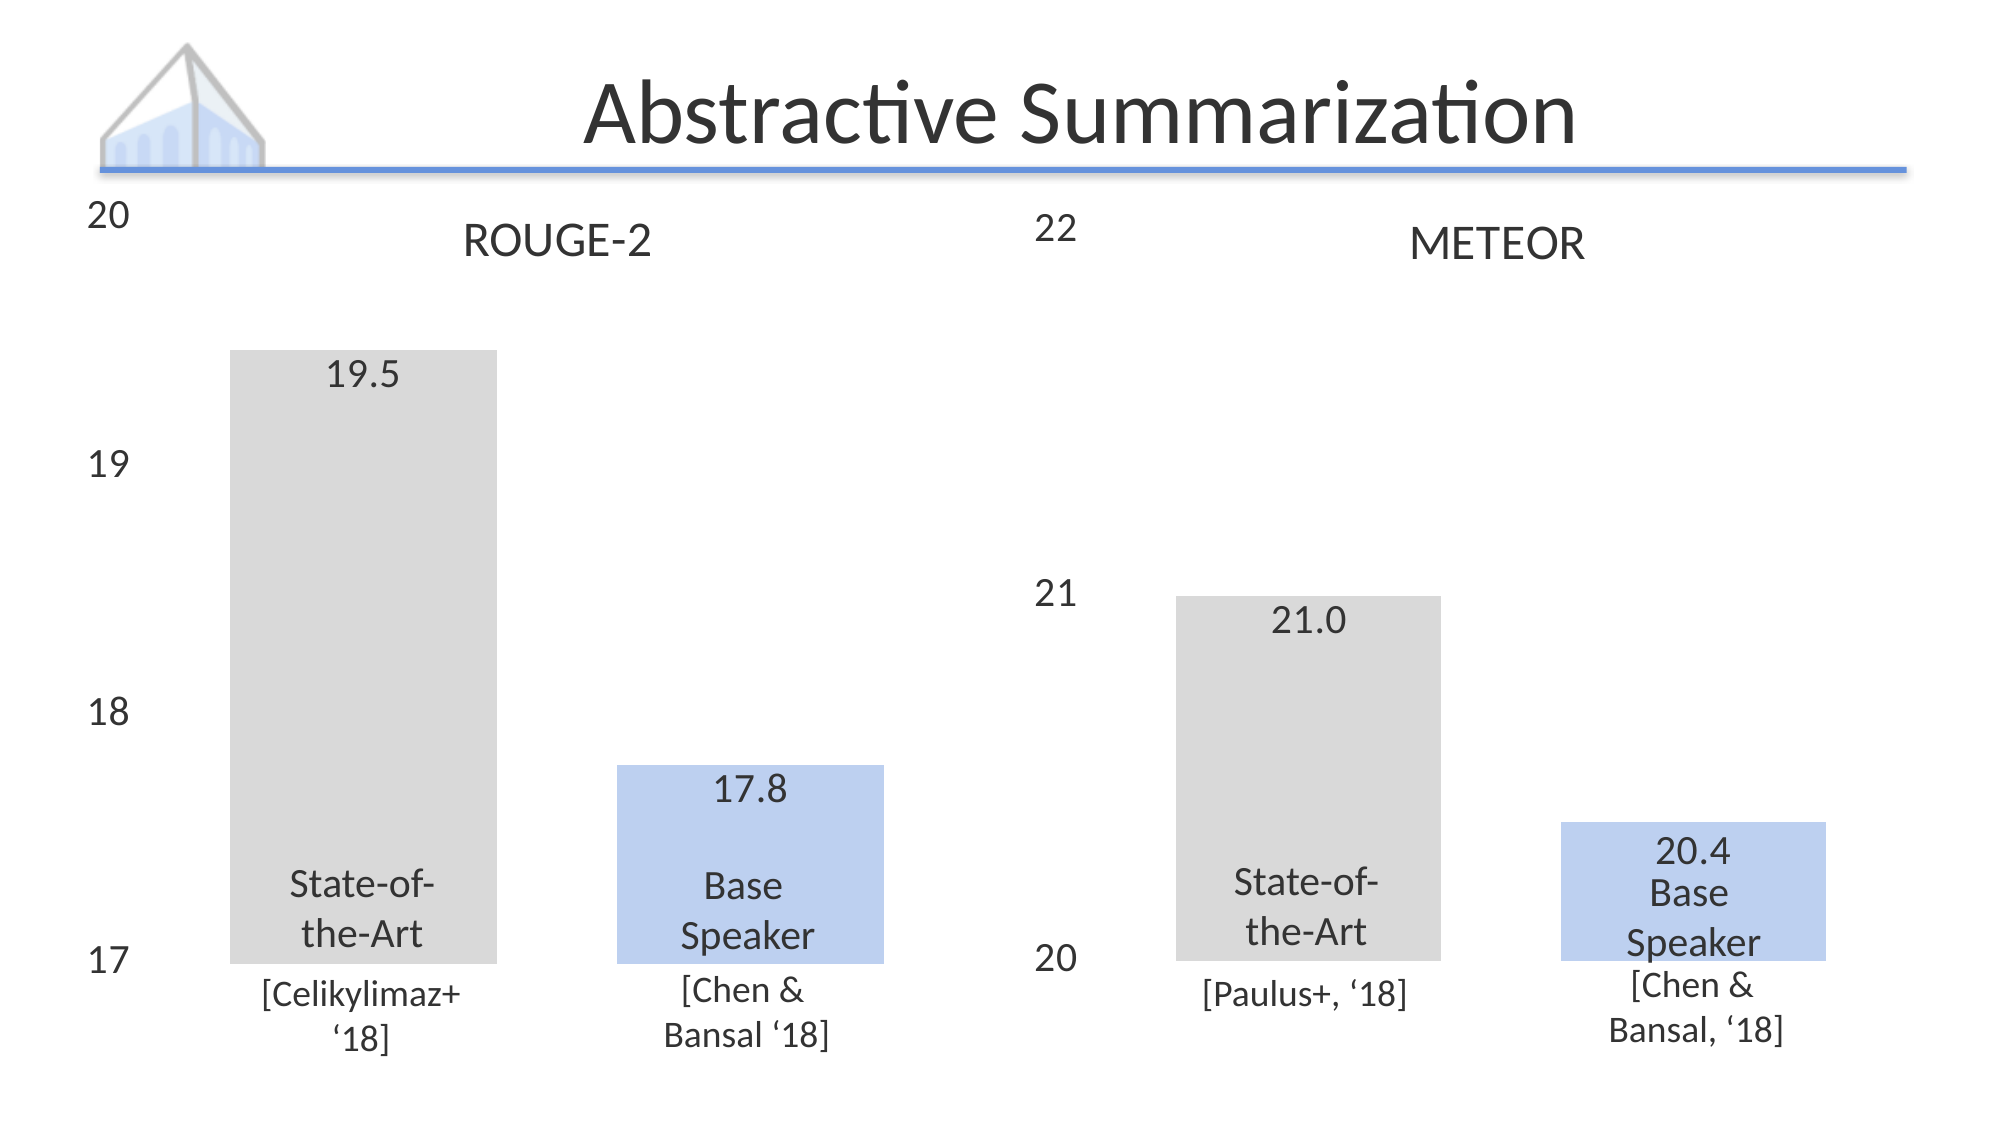

# Abstractive Summarization

### Chart: ROUGE-2

| Category | best prior work | base |
|---|---|---|
| ROUGE-2 | 19.47 | 17.8 |

### Chart: METEOR

| Category | best prior work | base |
|---|---|---|
| METEOR | 21.0 | 20.38 |
State-of-
the-Art
State-of-
the-Art
Base
Speaker
Base
Speaker
[Chen &
Bansal, ‘18]
[Chen &
Bansal ‘18]
[Celikylimaz+
‘18]
[Paulus+, ‘18]